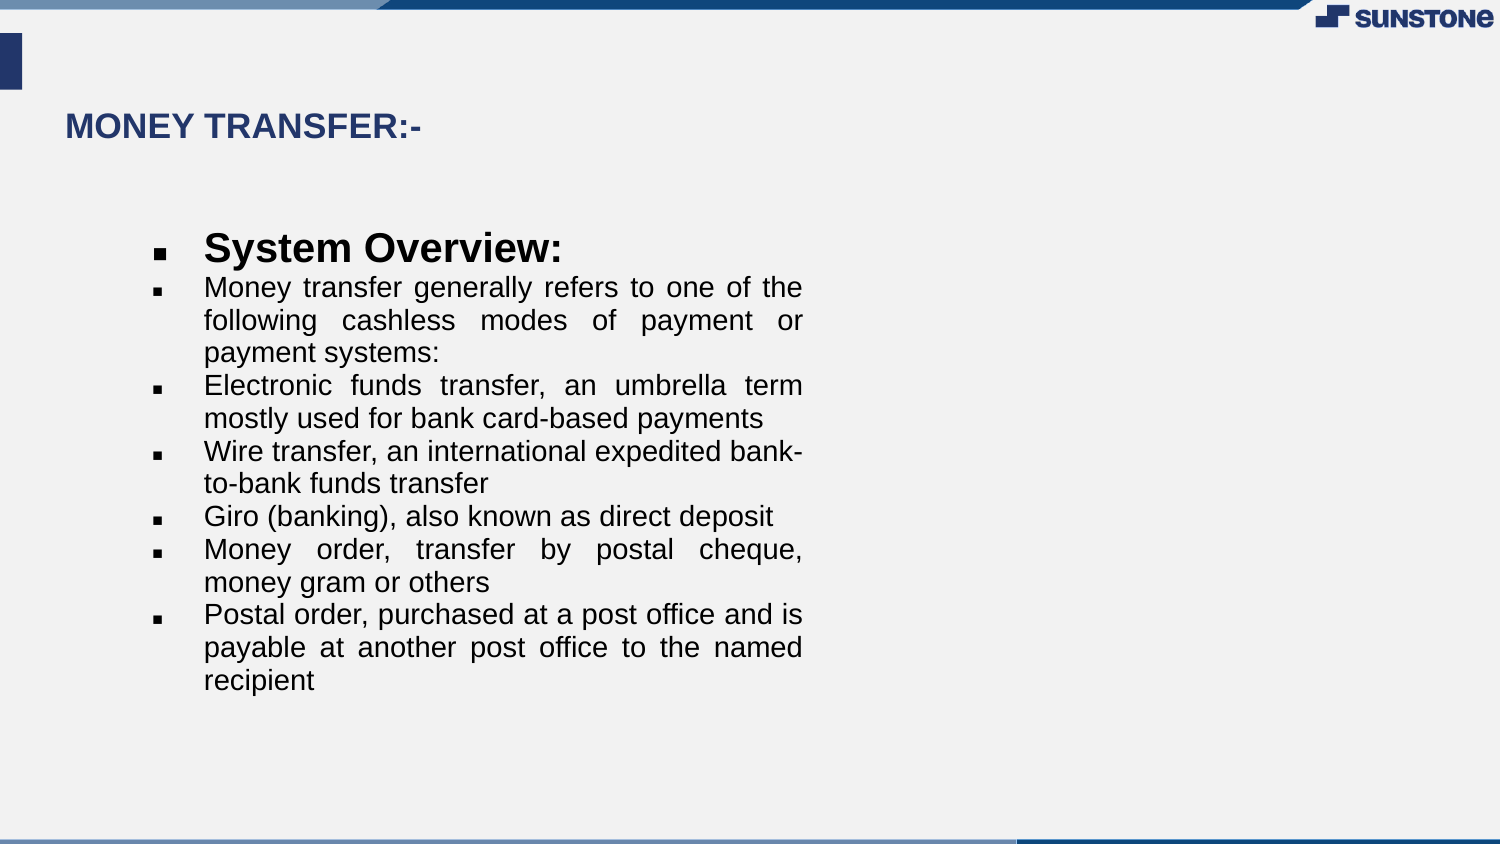

# MONEY TRANSFER:-

System Overview:
Money transfer generally refers to one of the following cashless modes of payment or payment systems:
Electronic funds transfer, an umbrella term mostly used for bank card-based payments
Wire transfer, an international expedited bank-to-bank funds transfer
Giro (banking), also known as direct deposit
Money order, transfer by postal cheque, money gram or others
Postal order, purchased at a post office and is payable at another post office to the named recipient